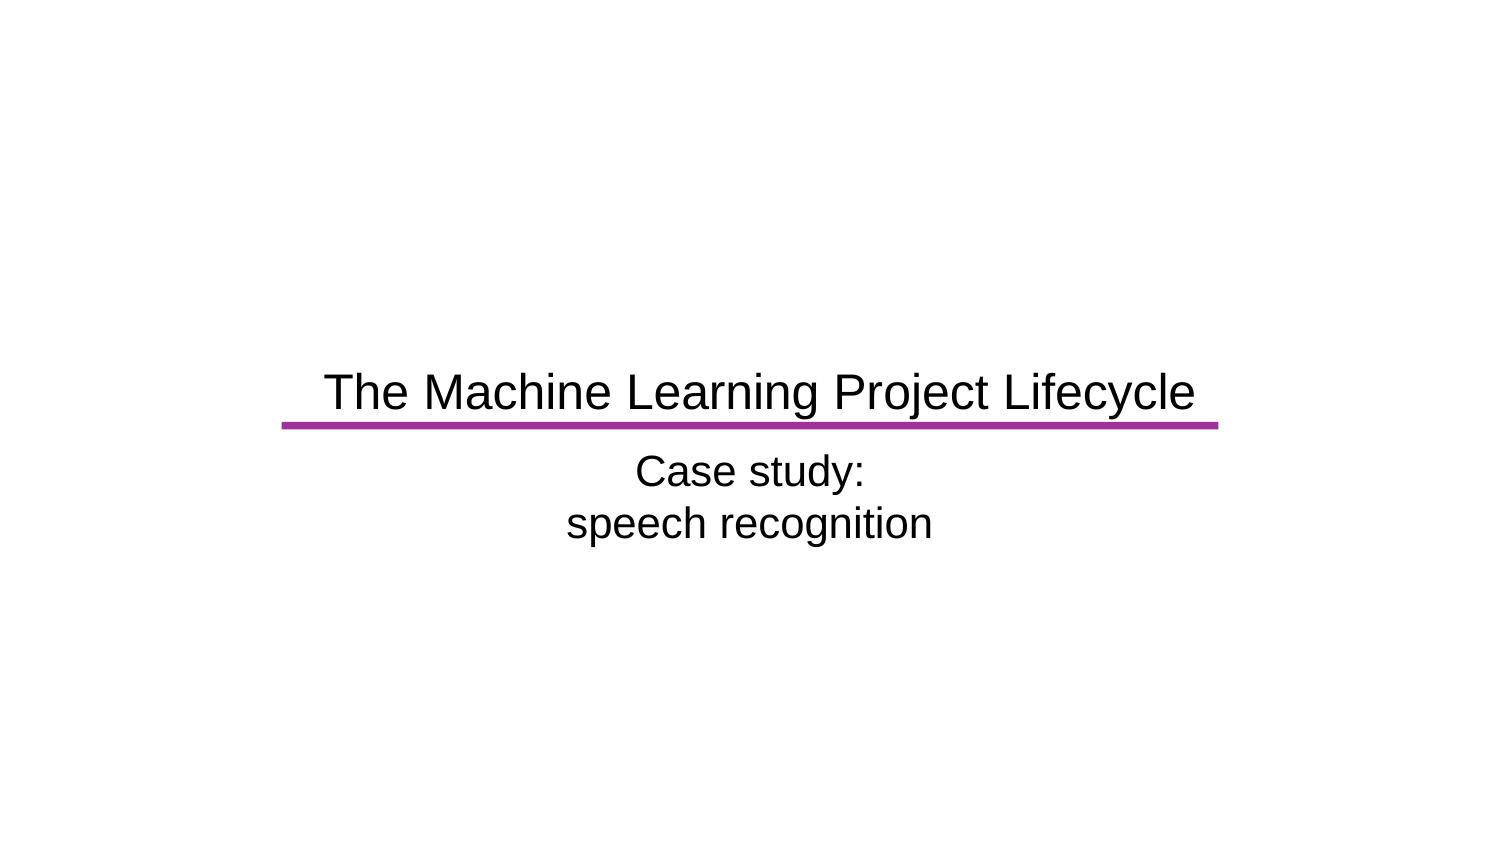

# The Machine Learning Project Lifecycle

Case study:  speech recognition